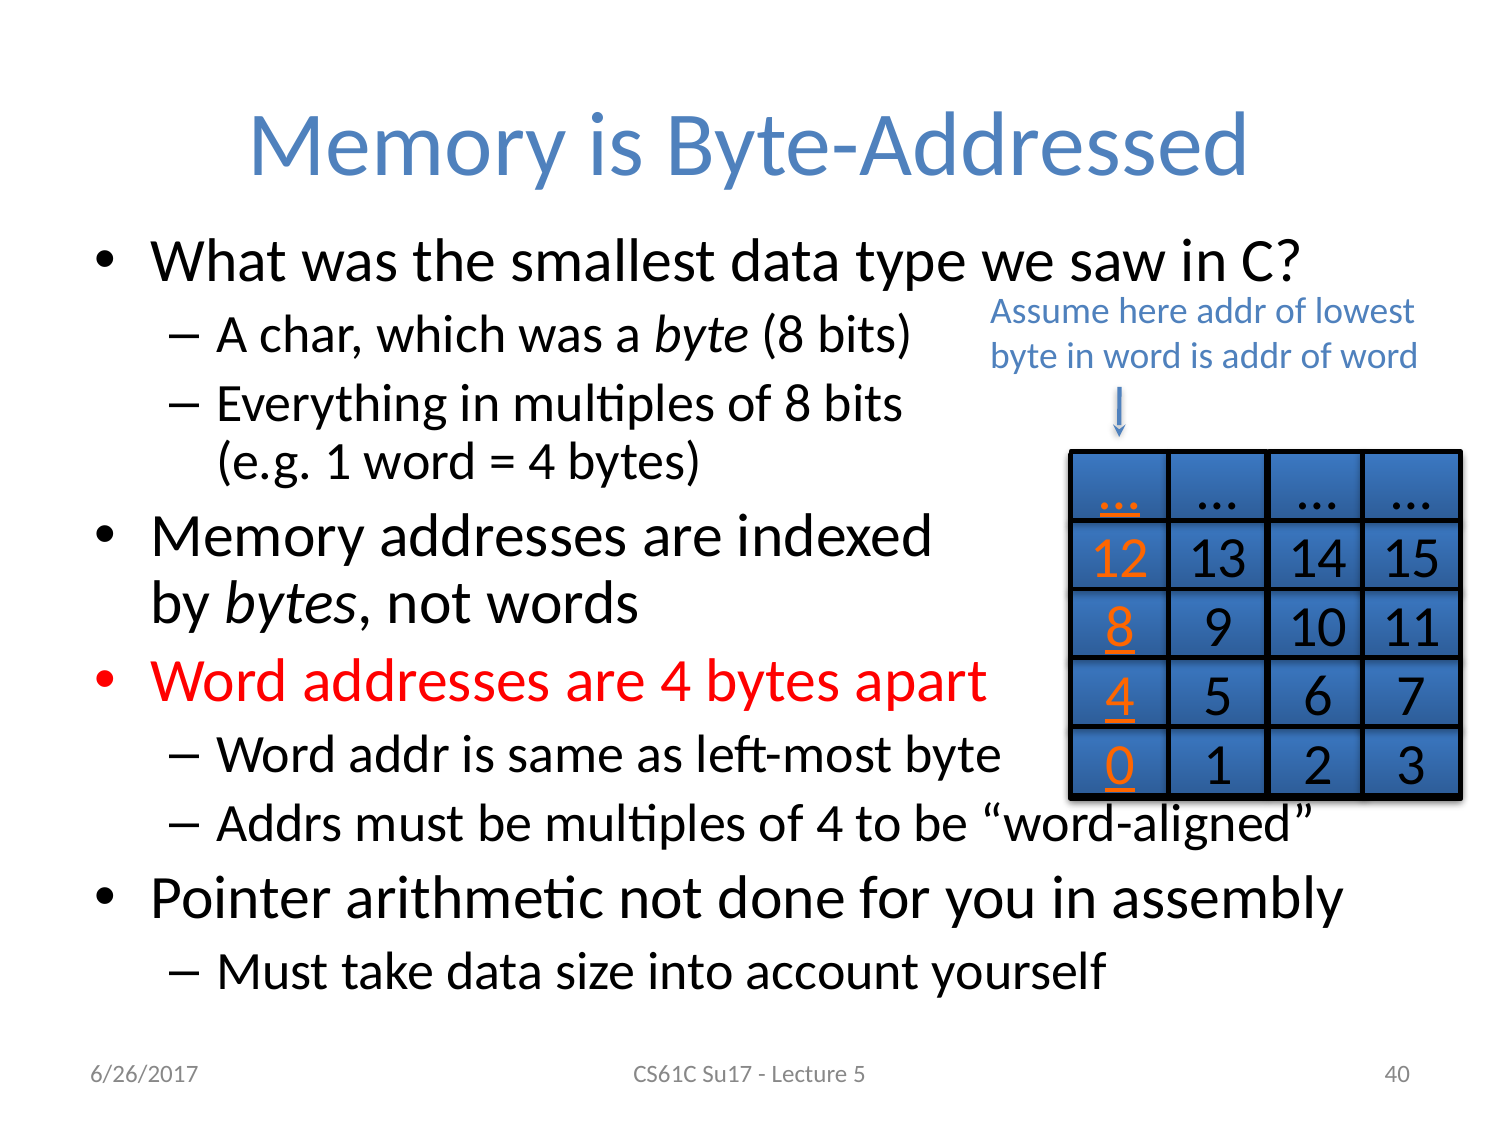

# Memory is Byte-Addressed
What was the smallest data type we saw in C?
A char, which was a byte (8 bits)
Everything in multiples of 8 bits
(e.g. 1 word = 4 bytes)
Memory addresses are indexed
by bytes, not words
Word addresses are 4 bytes apart
Word addr is same as left-most byte
Addrs must be multiples of 4 to be “word-aligned”
Pointer arithmetic not done for you in assembly
Must take data size into account yourself
Assume here addr of lowest byte in word is addr of word
…
word 3
word 2
word 1
word 0
…
12
8
4
0
…
13
9
5
1
…
14
10
6
2
…
15
11
7
3
6/26/2017
CS61C Su17 - Lecture 5
40